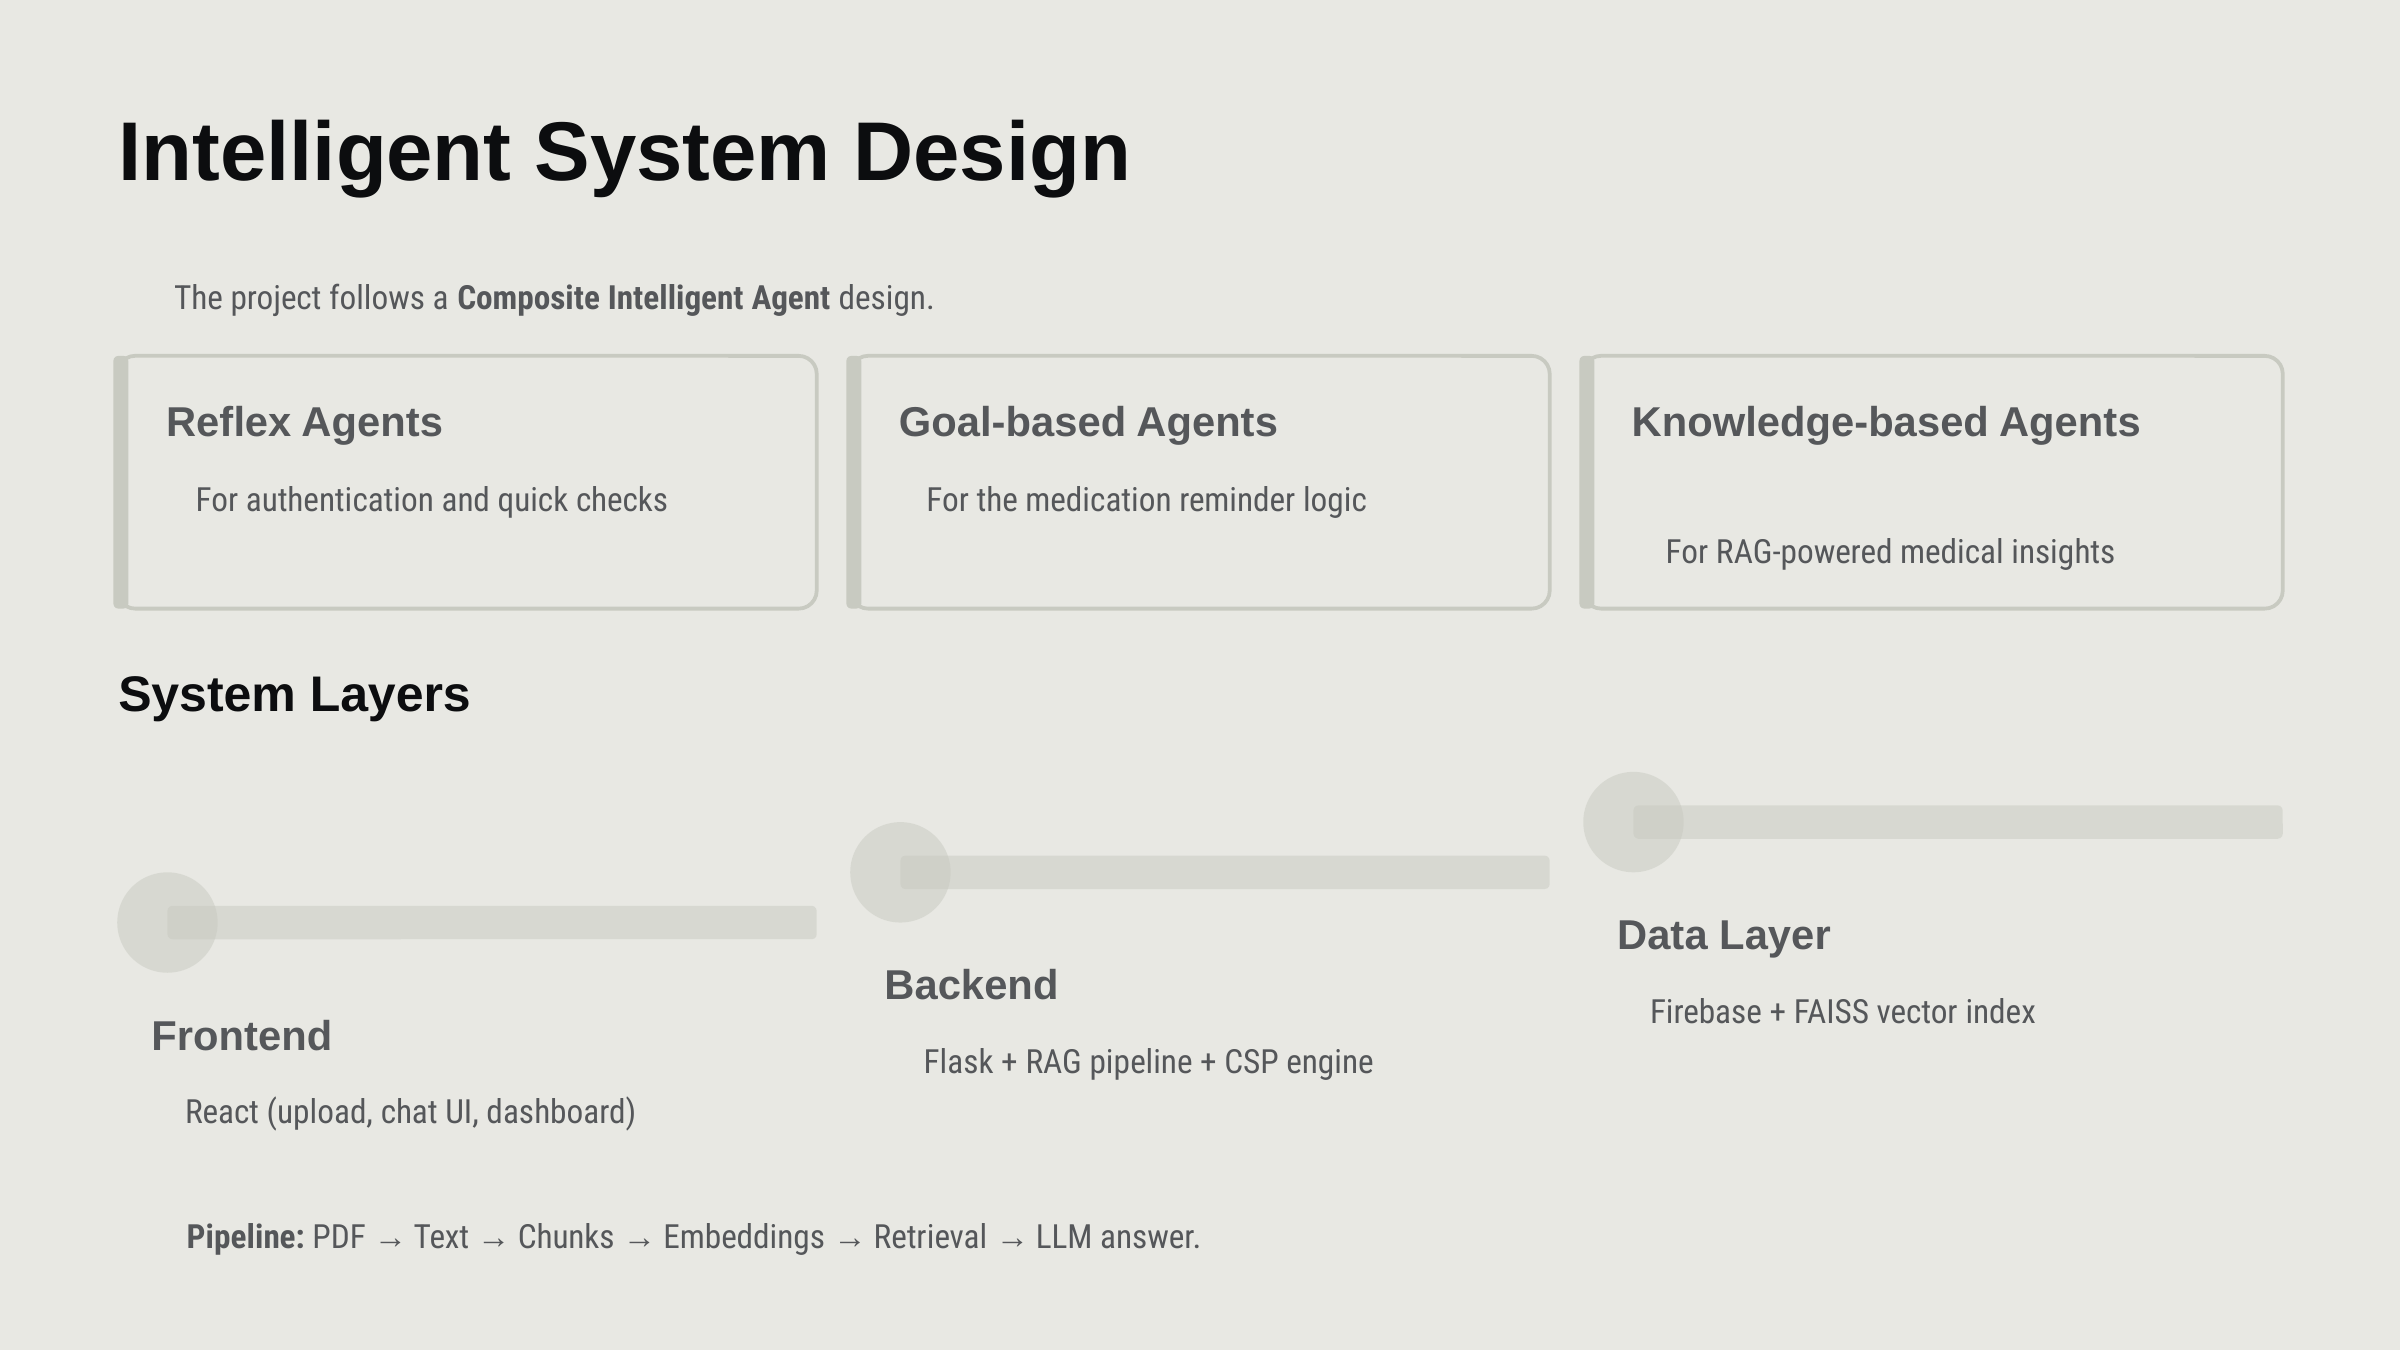

Intelligent System Design
The project follows a Composite Intelligent Agent design.

Reflex Agents
Goal-based Agents
Knowledge-based Agents
For authentication and quick checks
For the medication reminder logic
For RAG-powered medical insights
System Layers

Data Layer
Backend
Firebase + FAISS vector index
Frontend
Flask + RAG pipeline + CSP engine
React (upload, chat UI, dashboard)
Pipeline: PDF → Text → Chunks → Embeddings → Retrieval → LLM answer.